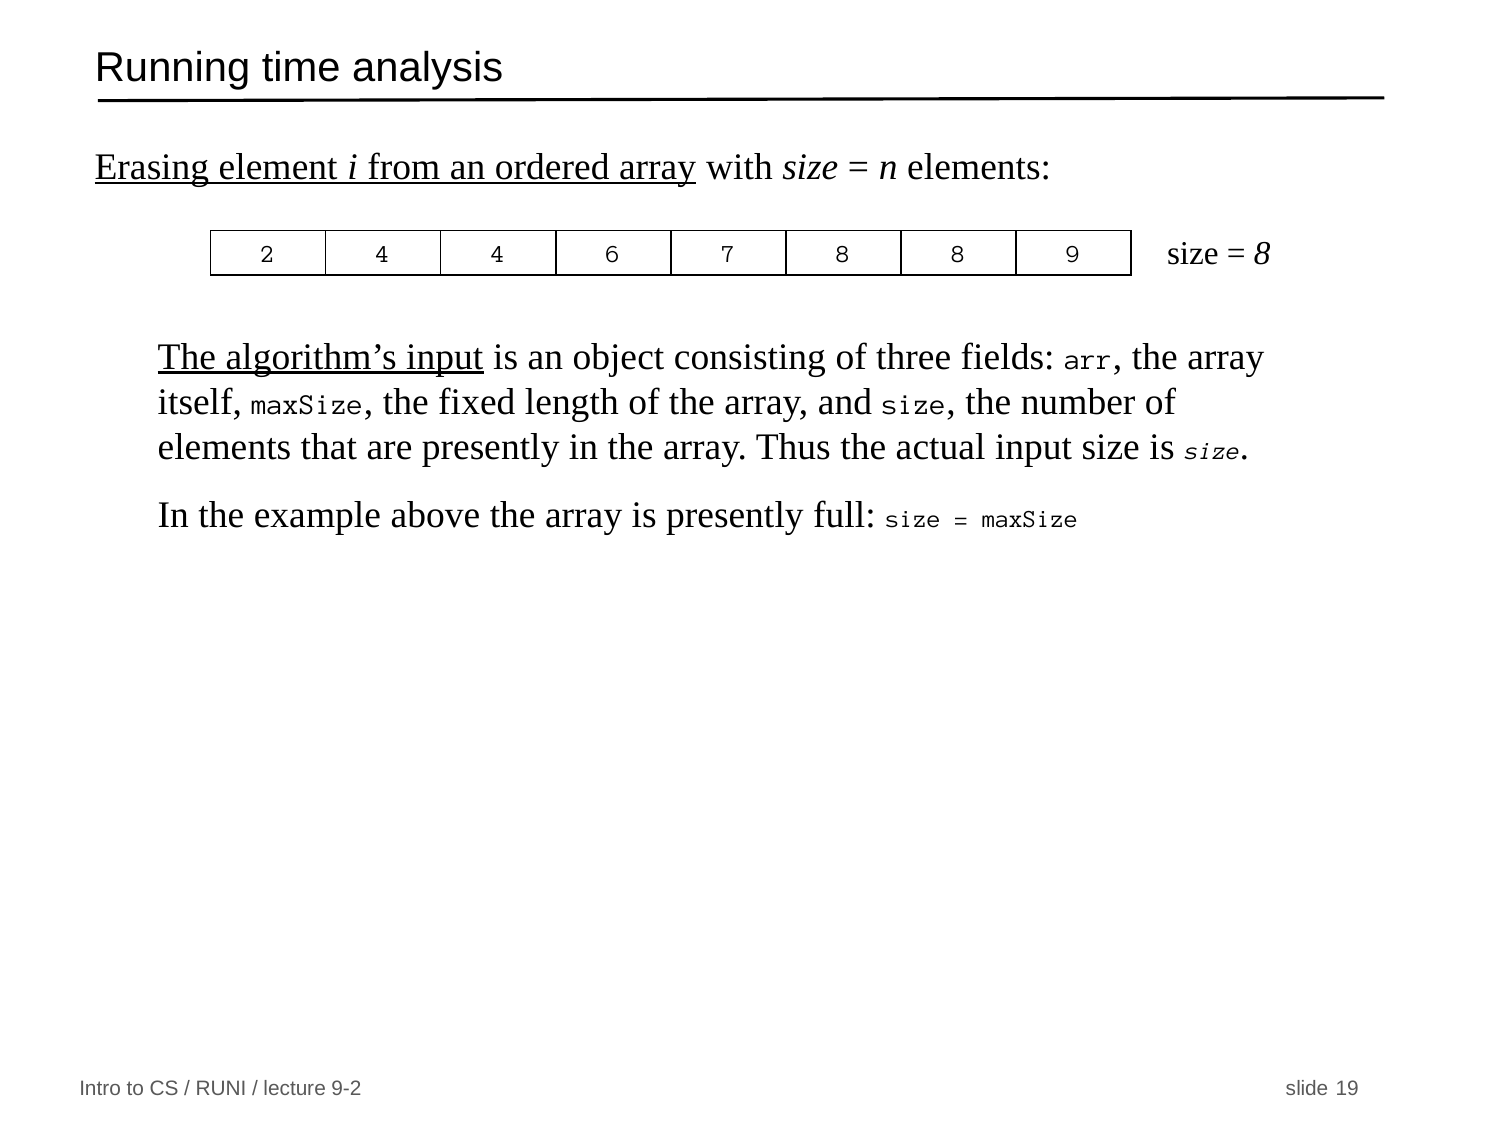

# Running time analysis
Erasing element i from an ordered array with size = n elements:
2
4
4
6
7
8
8
9
size = 8
The algorithm’s input is an object consisting of three fields: arr, the array itself, maxSize, the fixed length of the array, and size, the number of elements that are presently in the array. Thus the actual input size is size.
In the example above the array is presently full: size = maxSize